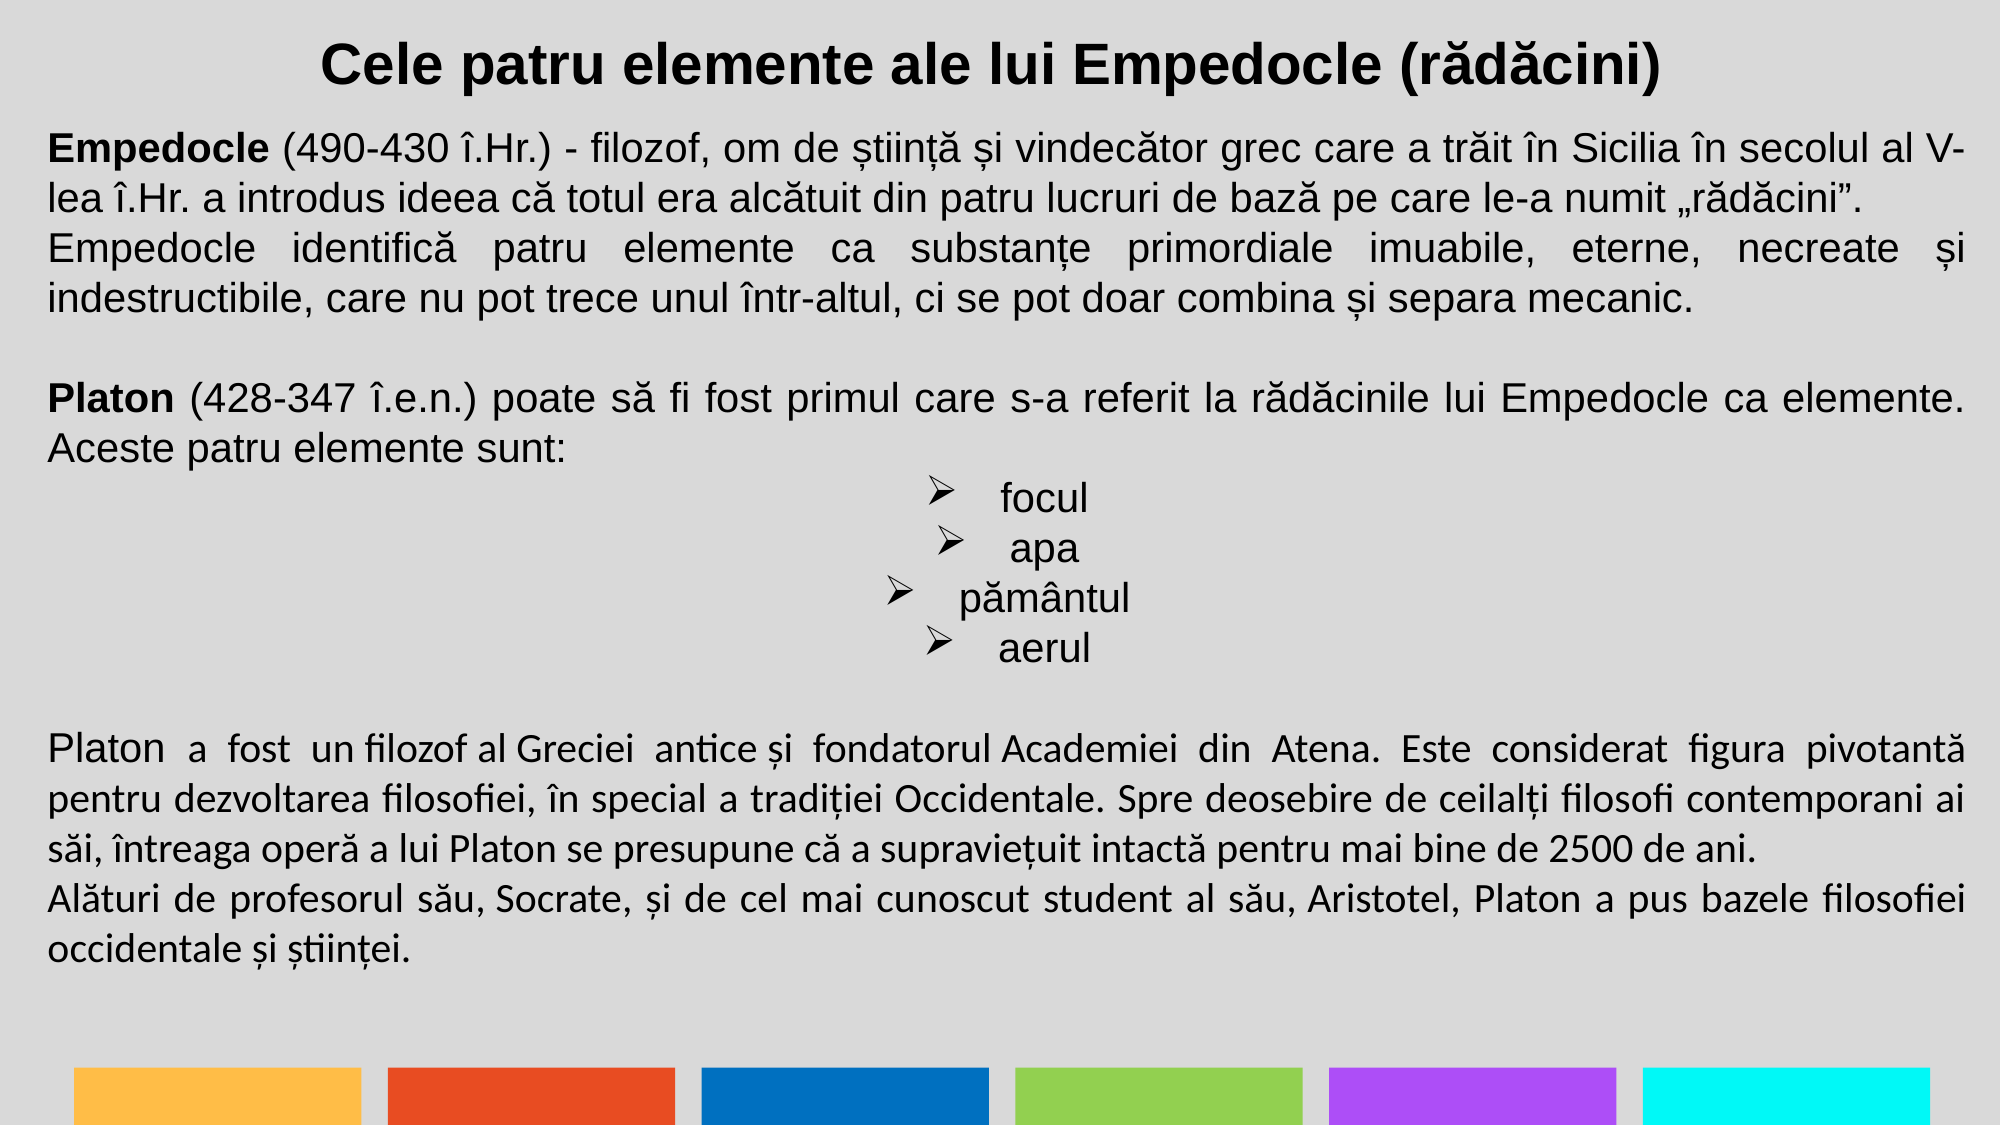

Cele patru elemente ale lui Empedocle (rădăcini)
Empedocle (490-430 î.Hr.) - filozof, om de știință și vindecător grec care a trăit în Sicilia în secolul al V-lea î.Hr. a introdus ideea că totul era alcătuit din patru lucruri de bază pe care le-a numit „rădăcini”.
Empedocle identifică patru elemente ca substanțe primordiale imuabile, eterne, necreate și indestructibile, care nu pot trece unul într-altul, ci se pot doar combina și separa mecanic.

Platon (428-347 î.e.n.) poate să fi fost primul care s-a referit la rădăcinile lui Empedocle ca elemente. Aceste patru elemente sunt: ​​
focul
apa
pământul
aerul

Platon a fost un filozof al Greciei antice și fondatorul Academiei din Atena. Este considerat figura pivotantă pentru dezvoltarea filosofiei, în special a tradiției Occidentale. Spre deosebire de ceilalți filosofi contemporani ai săi, întreaga operă a lui Platon se presupune că a supraviețuit intactă pentru mai bine de 2500 de ani.
Alături de profesorul său, Socrate, și de cel mai cunoscut student al său, Aristotel, Platon a pus bazele filosofiei occidentale și științei.